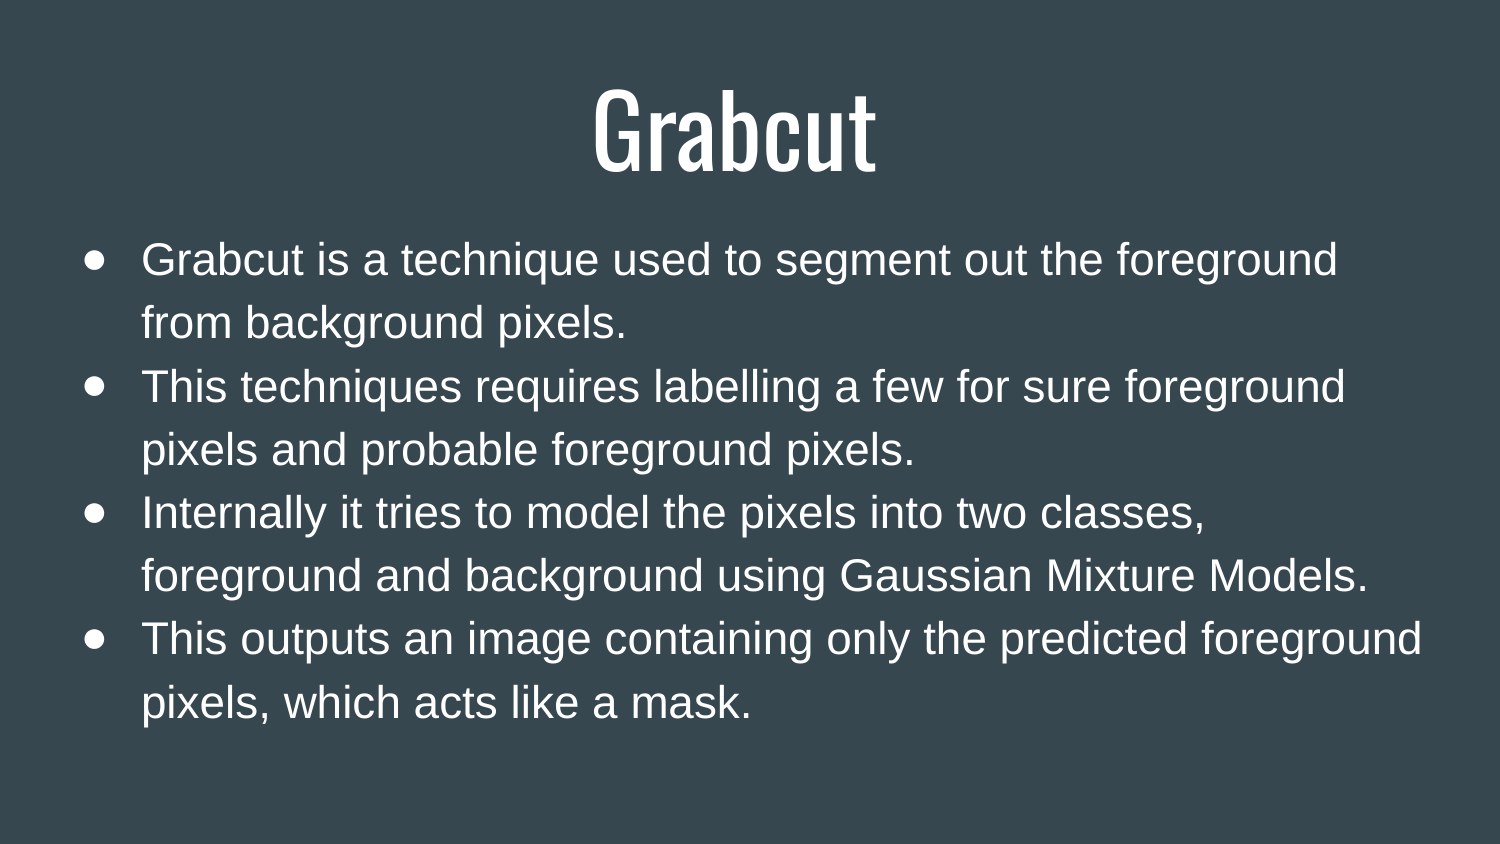

# Grabcut
Grabcut is a technique used to segment out the foreground from background pixels.
This techniques requires labelling a few for sure foreground pixels and probable foreground pixels.
Internally it tries to model the pixels into two classes, foreground and background using Gaussian Mixture Models.
This outputs an image containing only the predicted foreground pixels, which acts like a mask.